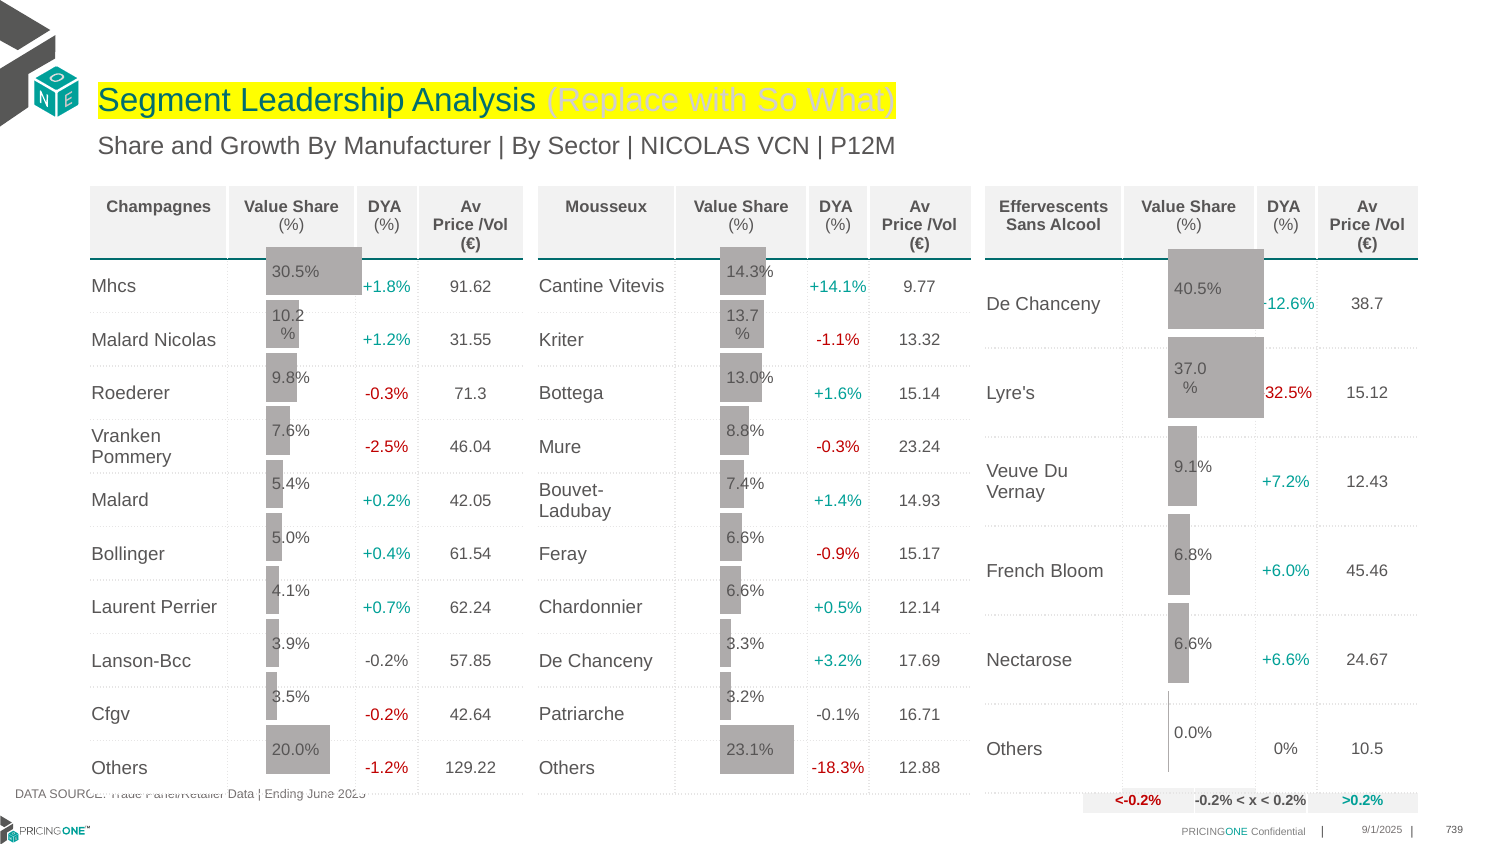

# Segment Leadership Analysis (Replace with So What)
Share and Growth By Manufacturer | By Sector | NICOLAS VCN | P12M
| Mousseux | Value Share (%) | DYA (%) | Av Price /Vol (€) |
| --- | --- | --- | --- |
| Cantine Vitevis |  | +14.1% | 9.77 |
| Kriter |  | -1.1% | 13.32 |
| Bottega |  | +1.6% | 15.14 |
| Mure |  | -0.3% | 23.24 |
| Bouvet-Ladubay |  | +1.4% | 14.93 |
| Feray |  | -0.9% | 15.17 |
| Chardonnier |  | +0.5% | 12.14 |
| De Chanceny |  | +3.2% | 17.69 |
| Patriarche |  | -0.1% | 16.71 |
| Others |  | -18.3% | 12.88 |
| Champagnes | Value Share (%) | DYA (%) | Av Price /Vol (€) |
| --- | --- | --- | --- |
| Mhcs |  | +1.8% | 91.62 |
| Malard Nicolas |  | +1.2% | 31.55 |
| Roederer |  | -0.3% | 71.3 |
| Vranken Pommery |  | -2.5% | 46.04 |
| Malard |  | +0.2% | 42.05 |
| Bollinger |  | +0.4% | 61.54 |
| Laurent Perrier |  | +0.7% | 62.24 |
| Lanson-Bcc |  | -0.2% | 57.85 |
| Cfgv |  | -0.2% | 42.64 |
| Others |  | -1.2% | 129.22 |
| Effervescents Sans Alcool | Value Share (%) | DYA (%) | Av Price /Vol (€) |
| --- | --- | --- | --- |
| De Chanceny |  | +12.6% | 38.7 |
| Lyre's |  | -32.5% | 15.12 |
| Veuve Du Vernay |  | +7.2% | 12.43 |
| French Bloom |  | +6.0% | 45.46 |
| Nectarose |  | +6.6% | 24.67 |
| Others |  | 0% | 10.5 |

### Chart

| Category | Champagnes | NICOLAS VCN |
|---|---|
|  | 0.30500298099196554 |

### Chart

| Category | Mousseux | NICOLAS VCN |
|---|---|
|  | 0.1434462100561164 |

### Chart

| Category | Effervescents Sans Alcool | NICOLAS VCN |
|---|---|
|  | 0.4046841342576274 |
DATA SOURCE: Trade Panel/Retailer Data | Ending June 2025
| <-0.2% | -0.2% < x < 0.2% | >0.2% |
| --- | --- | --- |

9/1/2025
739